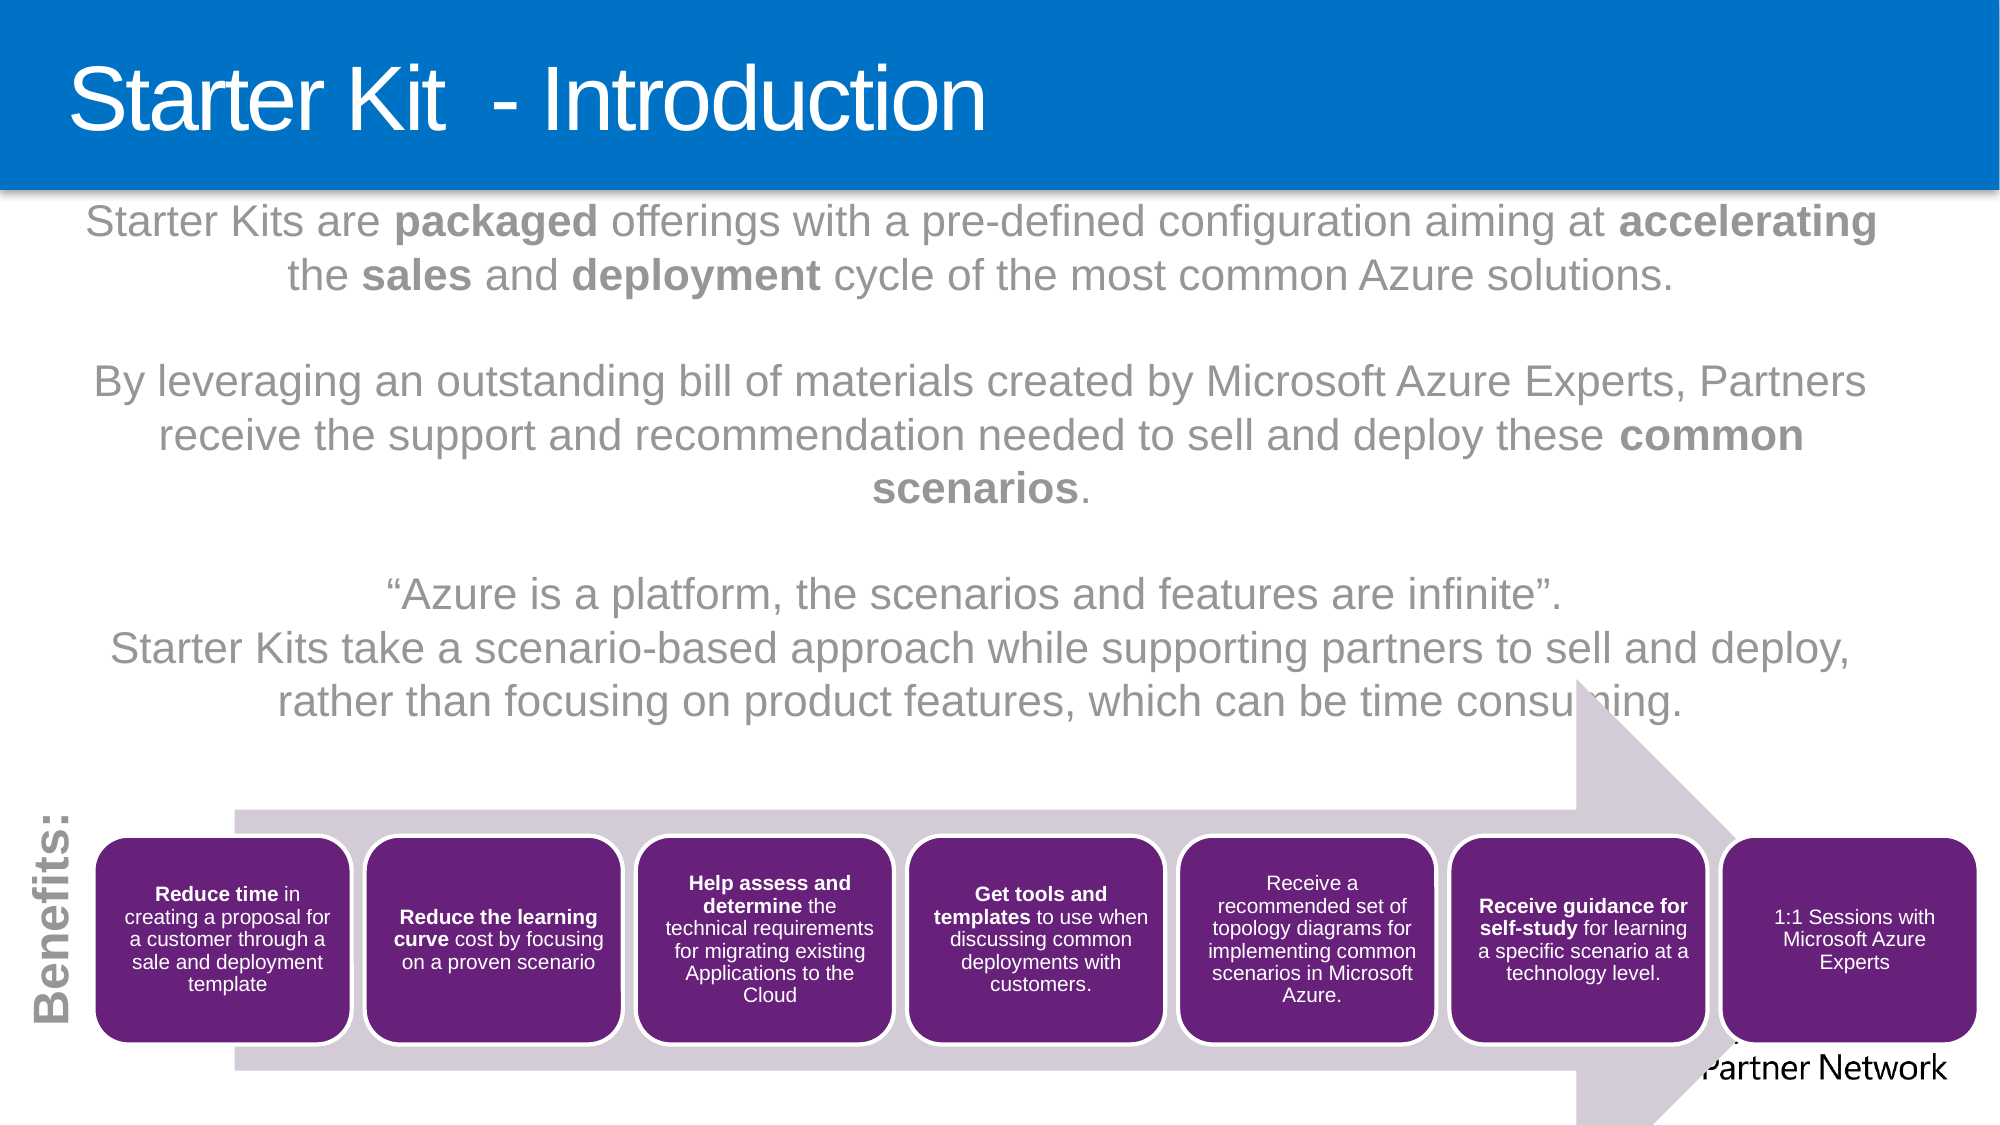

# Starter Kit  - Introduction
Starter Kits are packaged offerings with a pre-defined configuration aiming at accelerating the sales and deployment cycle of the most common Azure solutions.
By leveraging an outstanding bill of materials created by Microsoft Azure Experts, Partners receive the support and recommendation needed to sell and deploy these common scenarios.
“Azure is a platform, the scenarios and features are infinite”.
Starter Kits take a scenario-based approach while supporting partners to sell and deploy, rather than focusing on product features, which can be time consuming.

Reduce time in creating a proposal for a customer through a sale and deployment template
Reduce the learning curve cost by focusing on a proven scenario
Help assess and determine the technical requirements for migrating existing Applications to the Cloud
Get tools and templates to use when discussing common deployments with customers.
Receive a recommended set of topology diagrams for implementing common scenarios in Microsoft Azure.
Receive guidance for self-study for learning a specific scenario at a technology level.
1:1 Sessions with Microsoft Azure Experts
Benefits: